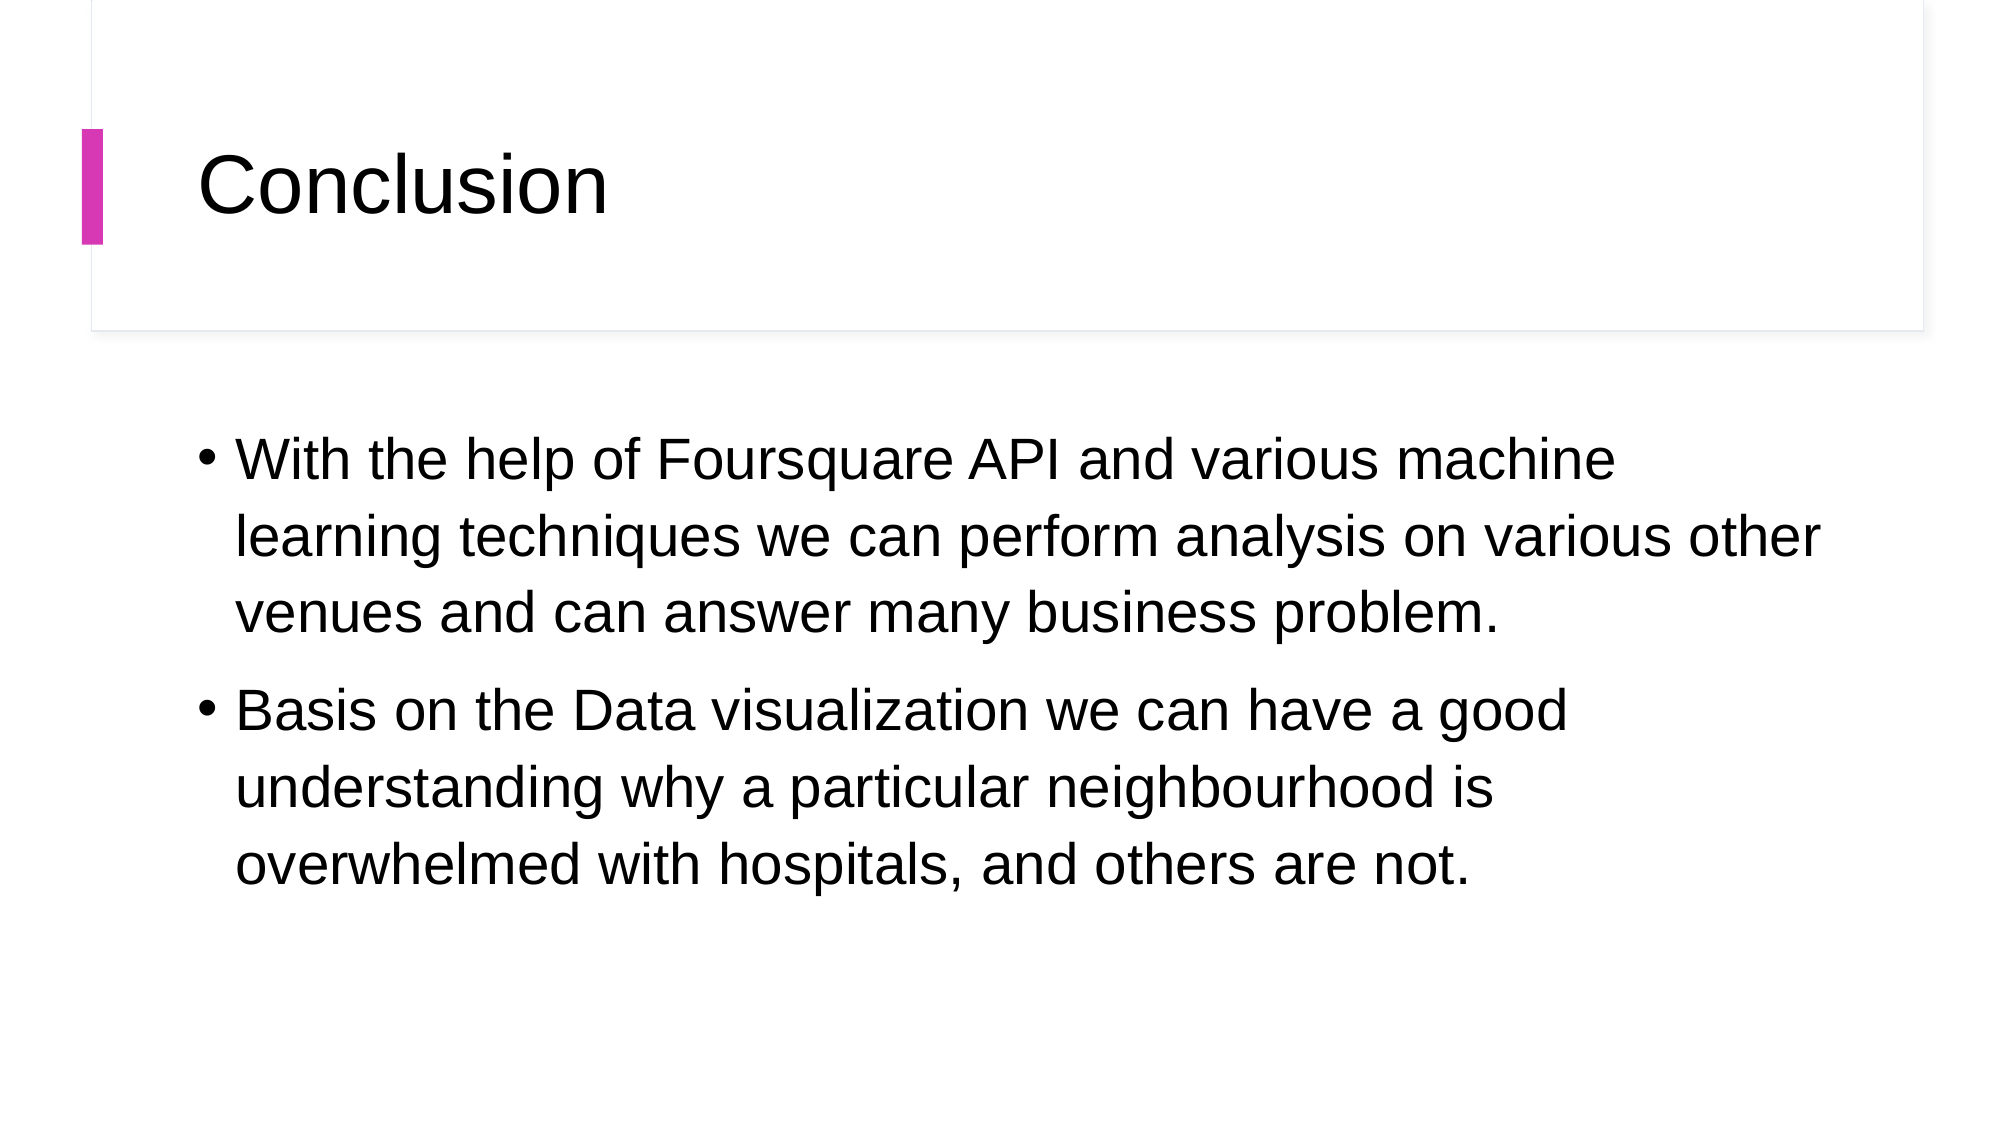

# Conclusion
With the help of Foursquare API and various machine learning techniques we can perform analysis on various other venues and can answer many business problem.
Basis on the Data visualization we can have a good understanding why a particular neighbourhood is overwhelmed with hospitals, and others are not.